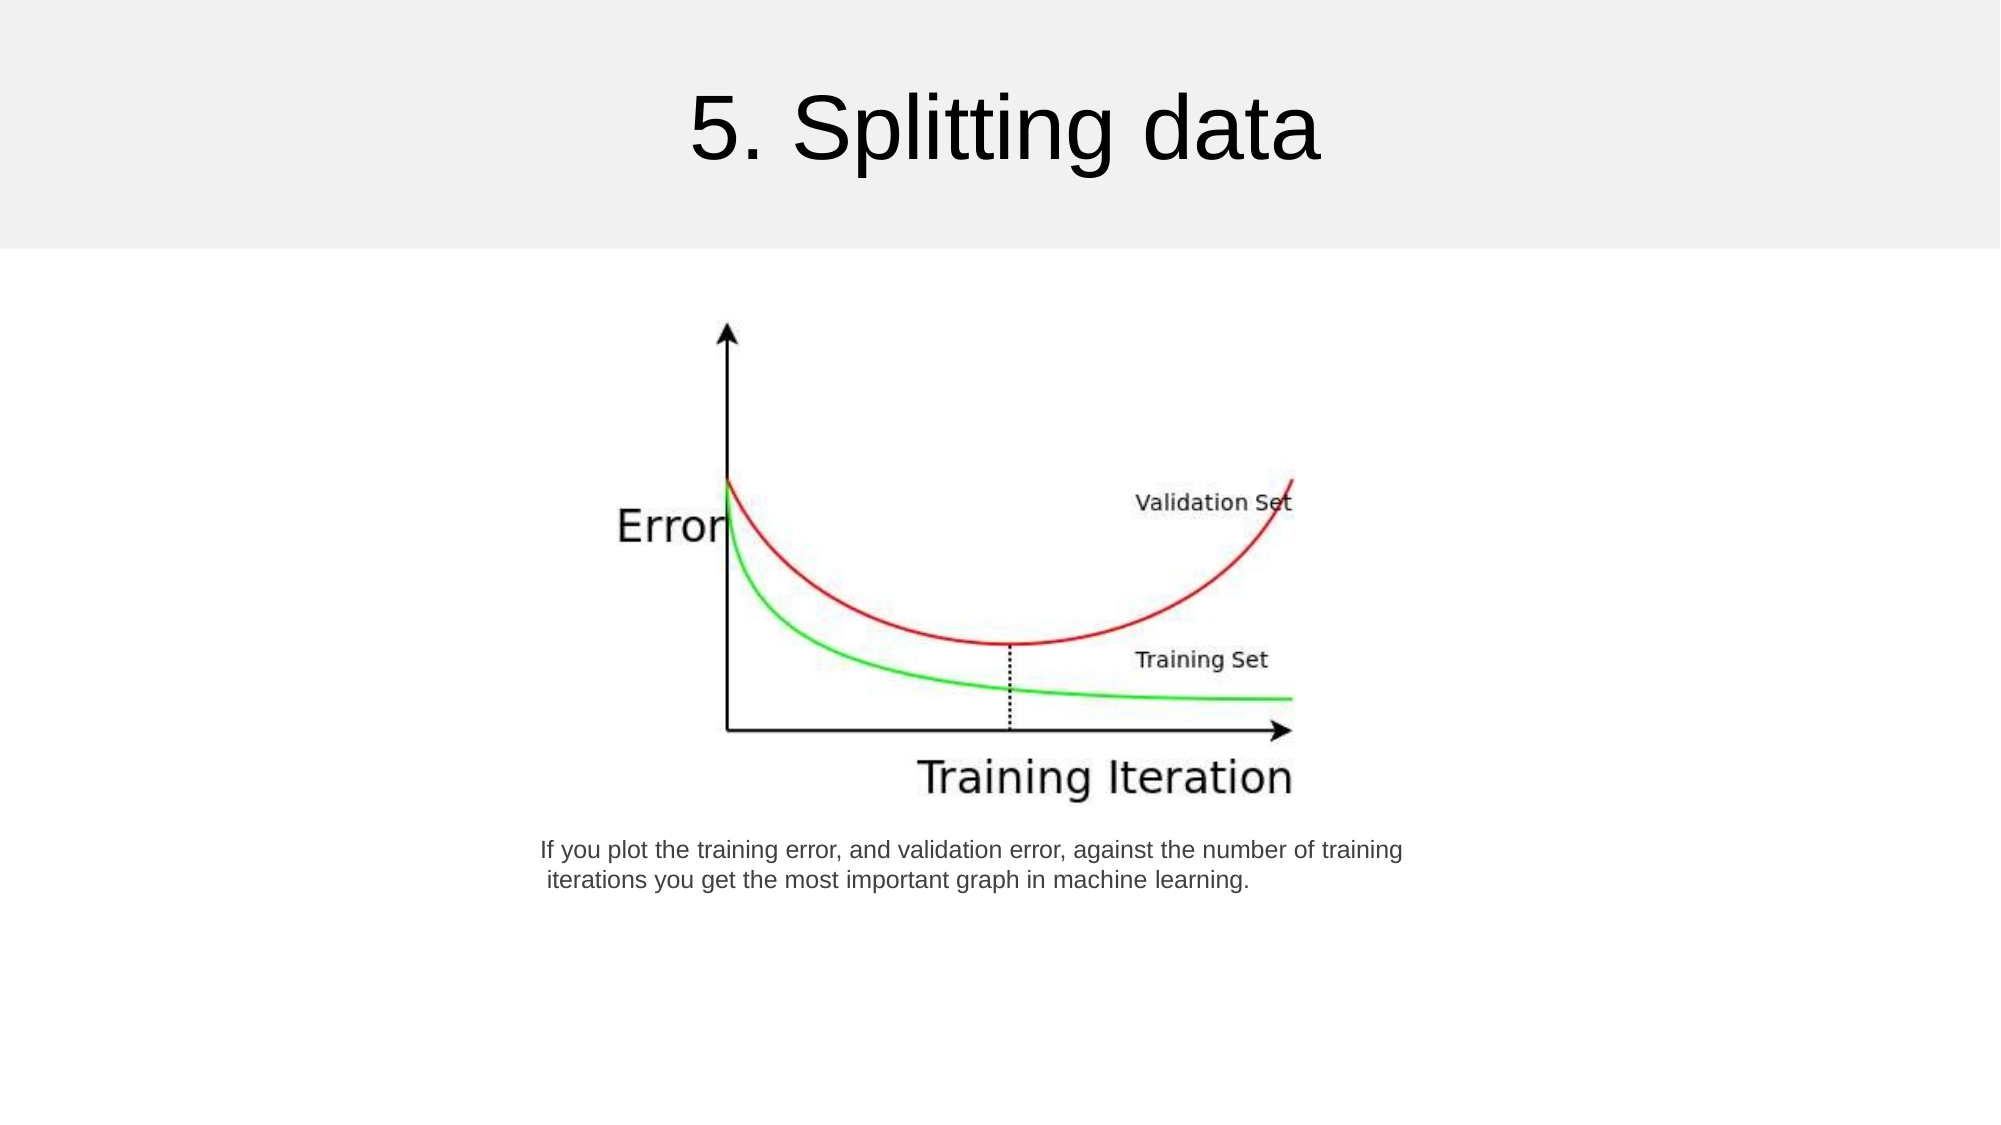

5. Splitting data

If you plot the training error, and validation error, against the number of training  iterations you get the most important graph in machine learning.